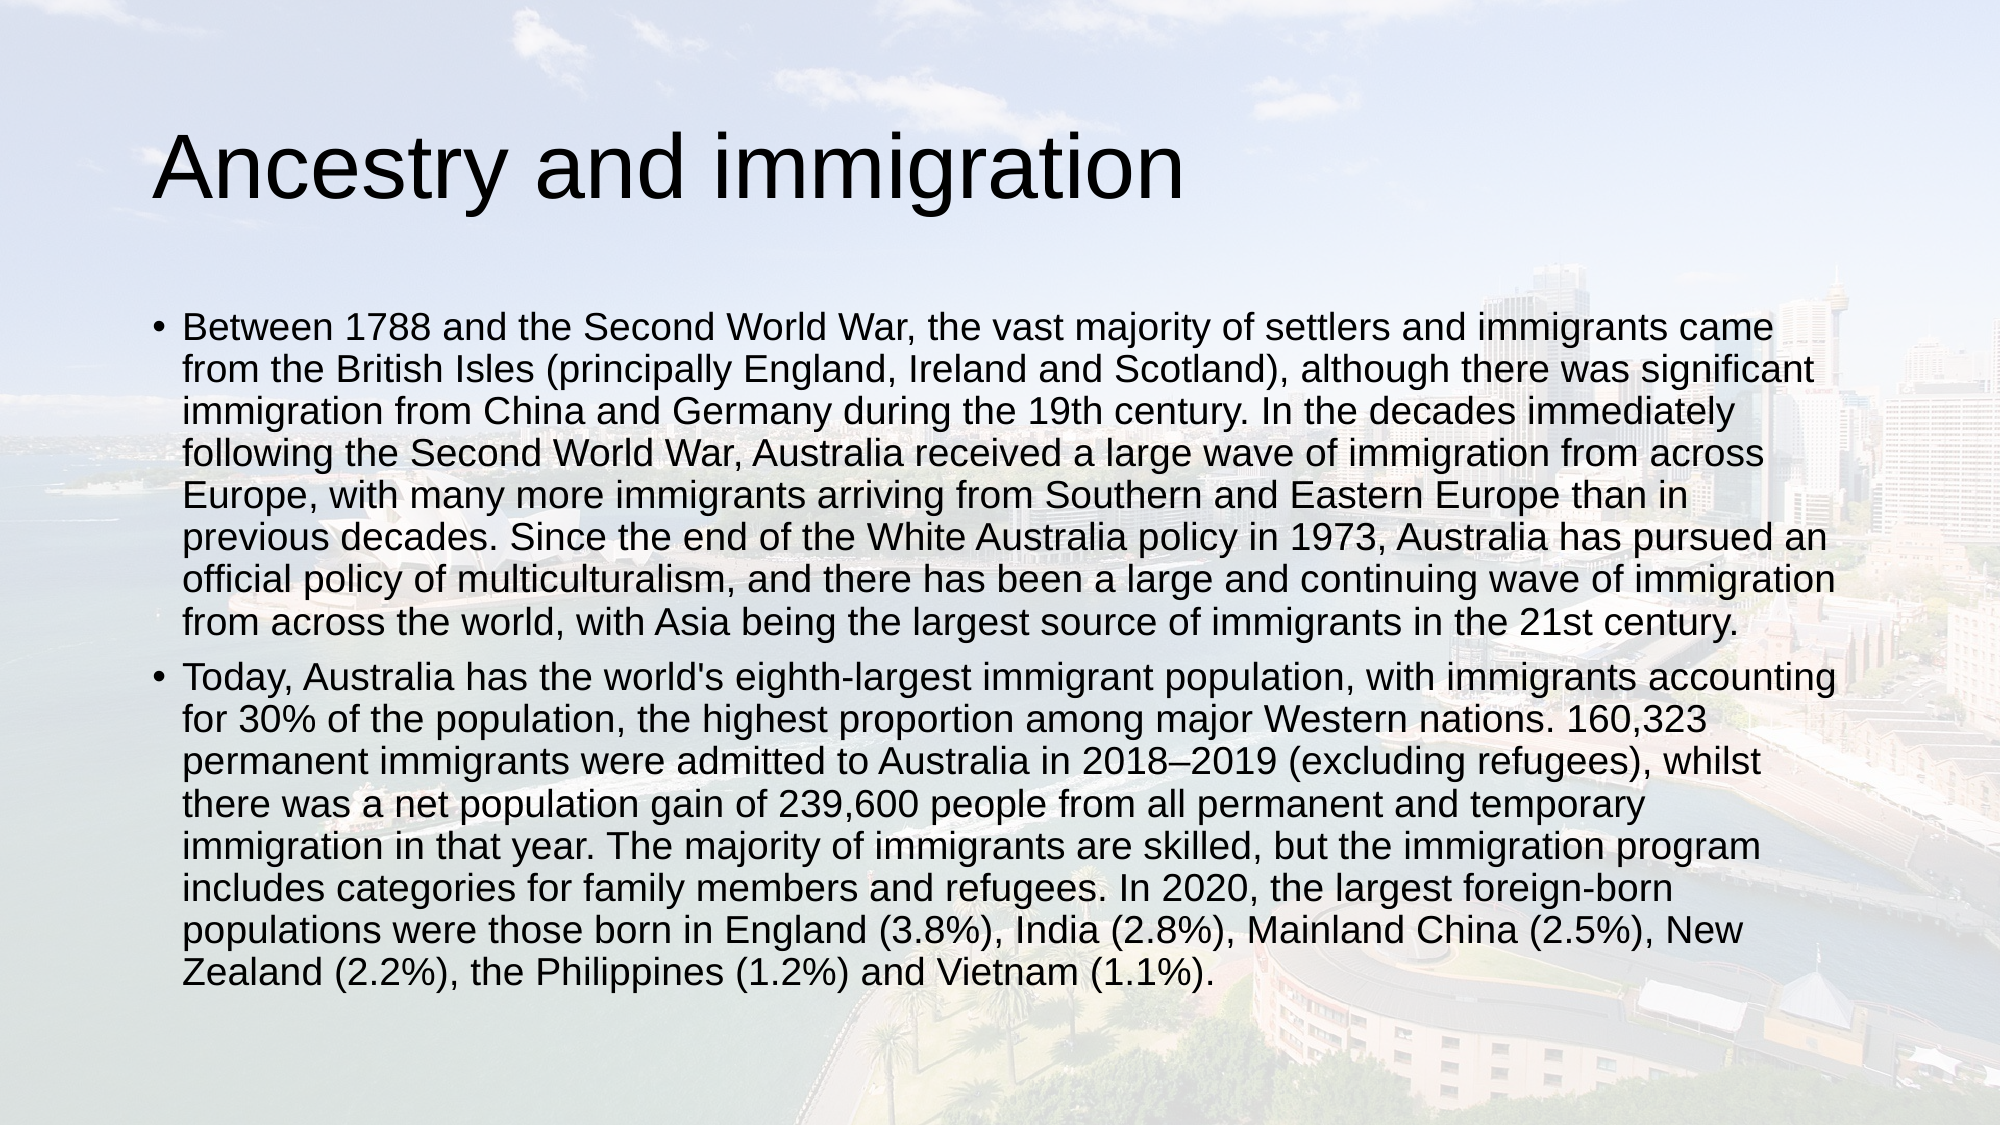

# Ancestry and immigration
Between 1788 and the Second World War, the vast majority of settlers and immigrants came from the British Isles (principally England, Ireland and Scotland), although there was significant immigration from China and Germany during the 19th century. In the decades immediately following the Second World War, Australia received a large wave of immigration from across Europe, with many more immigrants arriving from Southern and Eastern Europe than in previous decades. Since the end of the White Australia policy in 1973, Australia has pursued an official policy of multiculturalism, and there has been a large and continuing wave of immigration from across the world, with Asia being the largest source of immigrants in the 21st century.
Today, Australia has the world's eighth-largest immigrant population, with immigrants accounting for 30% of the population, the highest proportion among major Western nations. 160,323 permanent immigrants were admitted to Australia in 2018–2019 (excluding refugees), whilst there was a net population gain of 239,600 people from all permanent and temporary immigration in that year. The majority of immigrants are skilled, but the immigration program includes categories for family members and refugees. In 2020, the largest foreign-born populations were those born in England (3.8%), India (2.8%), Mainland China (2.5%), New Zealand (2.2%), the Philippines (1.2%) and Vietnam (1.1%).